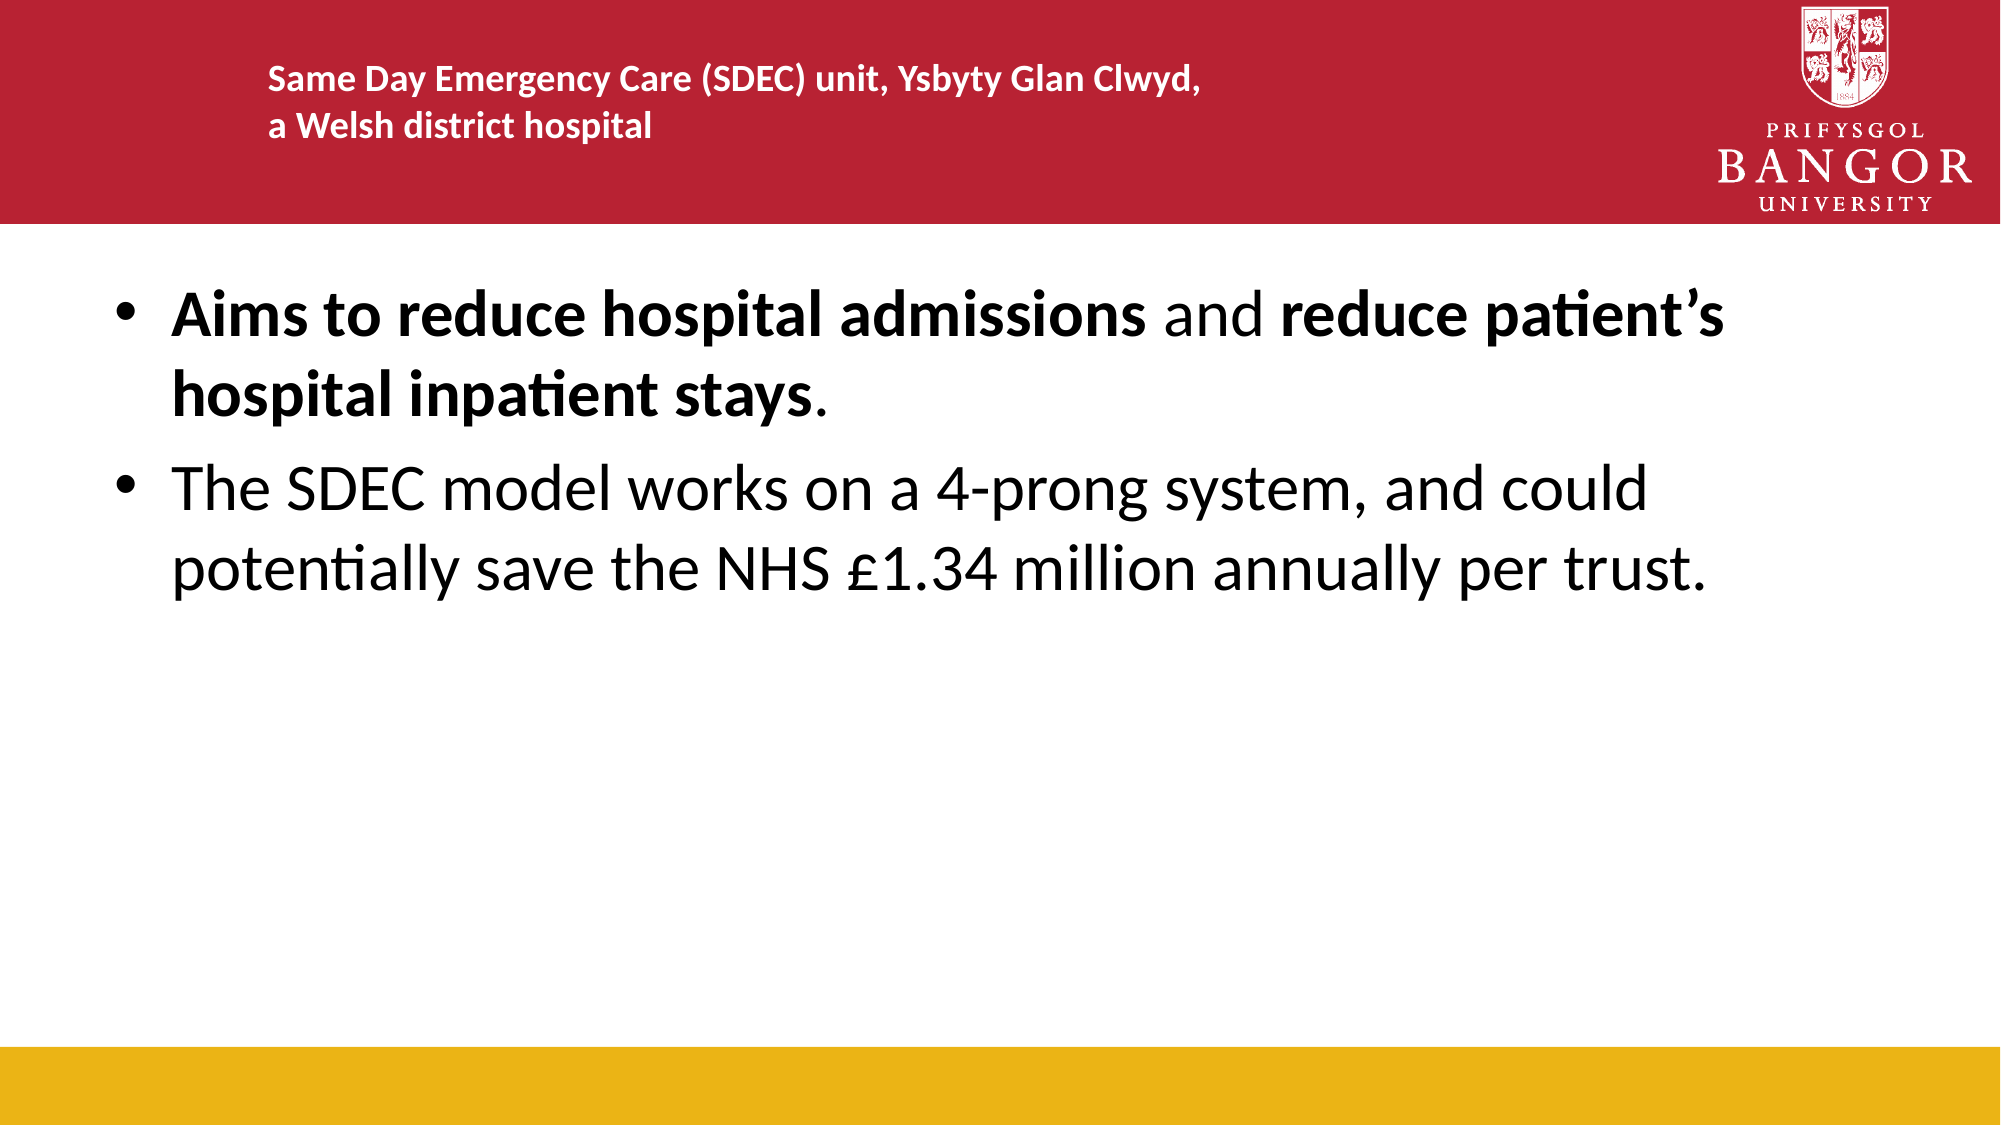

# Same Day Emergency Care (SDEC) unit, Ysbyty Glan Clwyd, a Welsh district hospital
Aims to reduce hospital admissions and reduce patient’s hospital inpatient stays.
The SDEC model works on a 4-prong system, and could potentially save the NHS £1.34 million annually per trust.